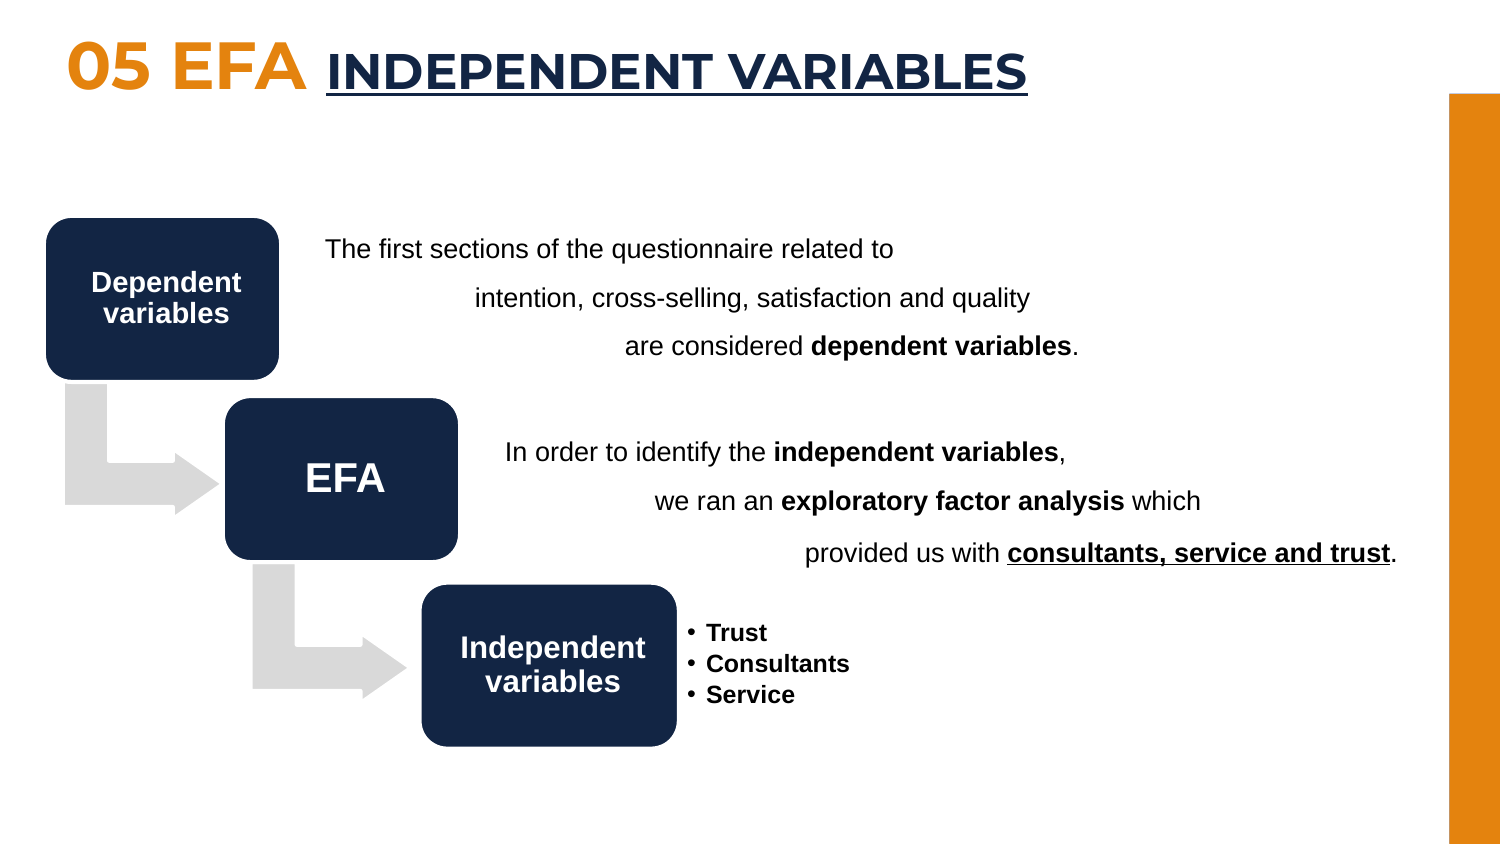

05 EFA INDEPENDENT VARIABLES
Dependent variables
EFA
Independent variables
Trust
Consultants
Service
The first sections of the questionnaire related to
	intention, cross-selling, satisfaction and quality
		are considered dependent variables.
In order to identify the independent variables,
	we ran an exploratory factor analysis which 				provided us with consultants, service and trust.